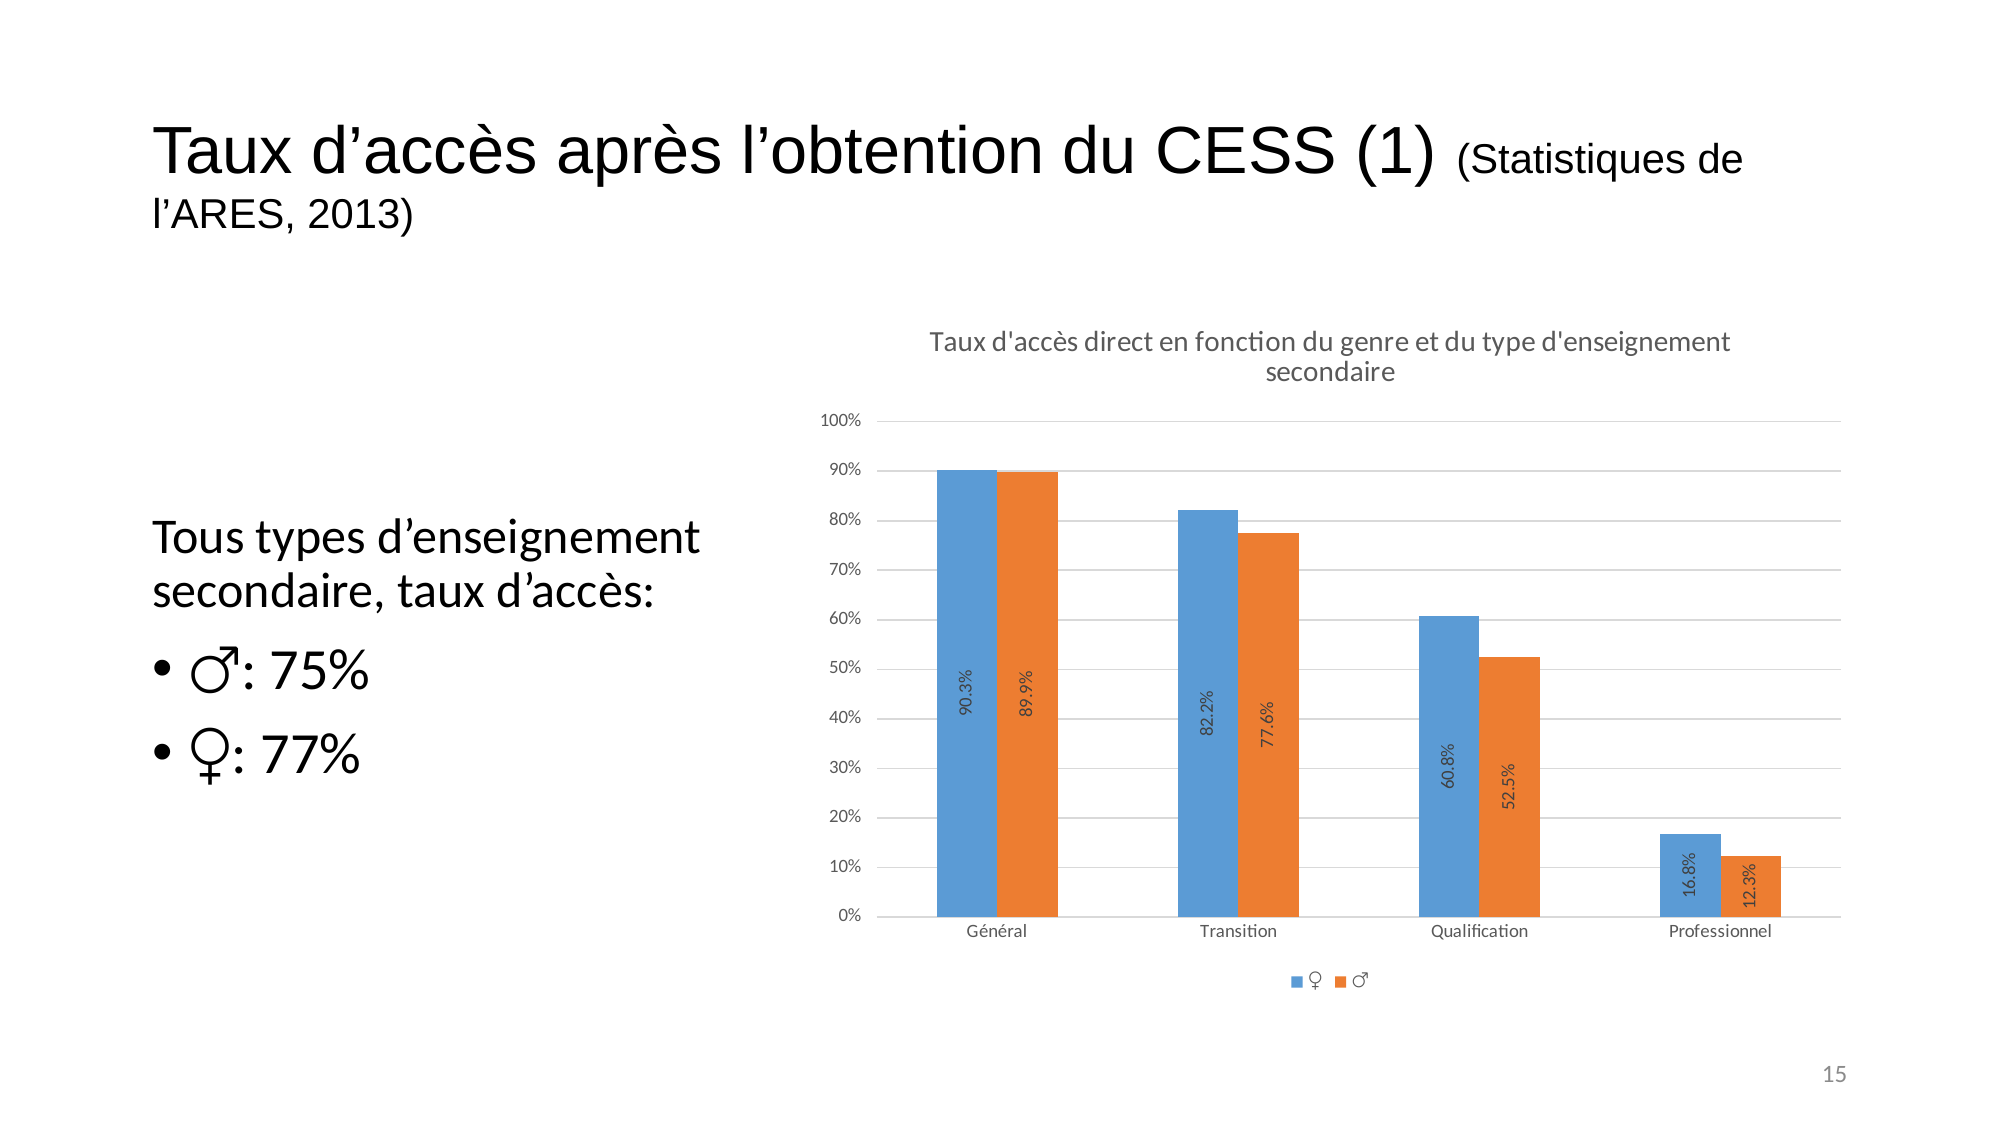

# Taux d’accès après l’obtention du CESS (1) (Statistiques de l’ARES, 2013)
Tous types d’enseignement secondaire, taux d’accès:
♂: 75%
♀: 77%

### Chart: Taux d'accès direct en fonction du genre et du type d'enseignement secondaire

| Category | ♀ | ♂ |
|---|---|---|
| Général | 0.903 | 0.899 |
| Transition | 0.822 | 0.776 |
| Qualification | 0.608 | 0.525 |
| Professionnel | 0.168 | 0.123 |
15